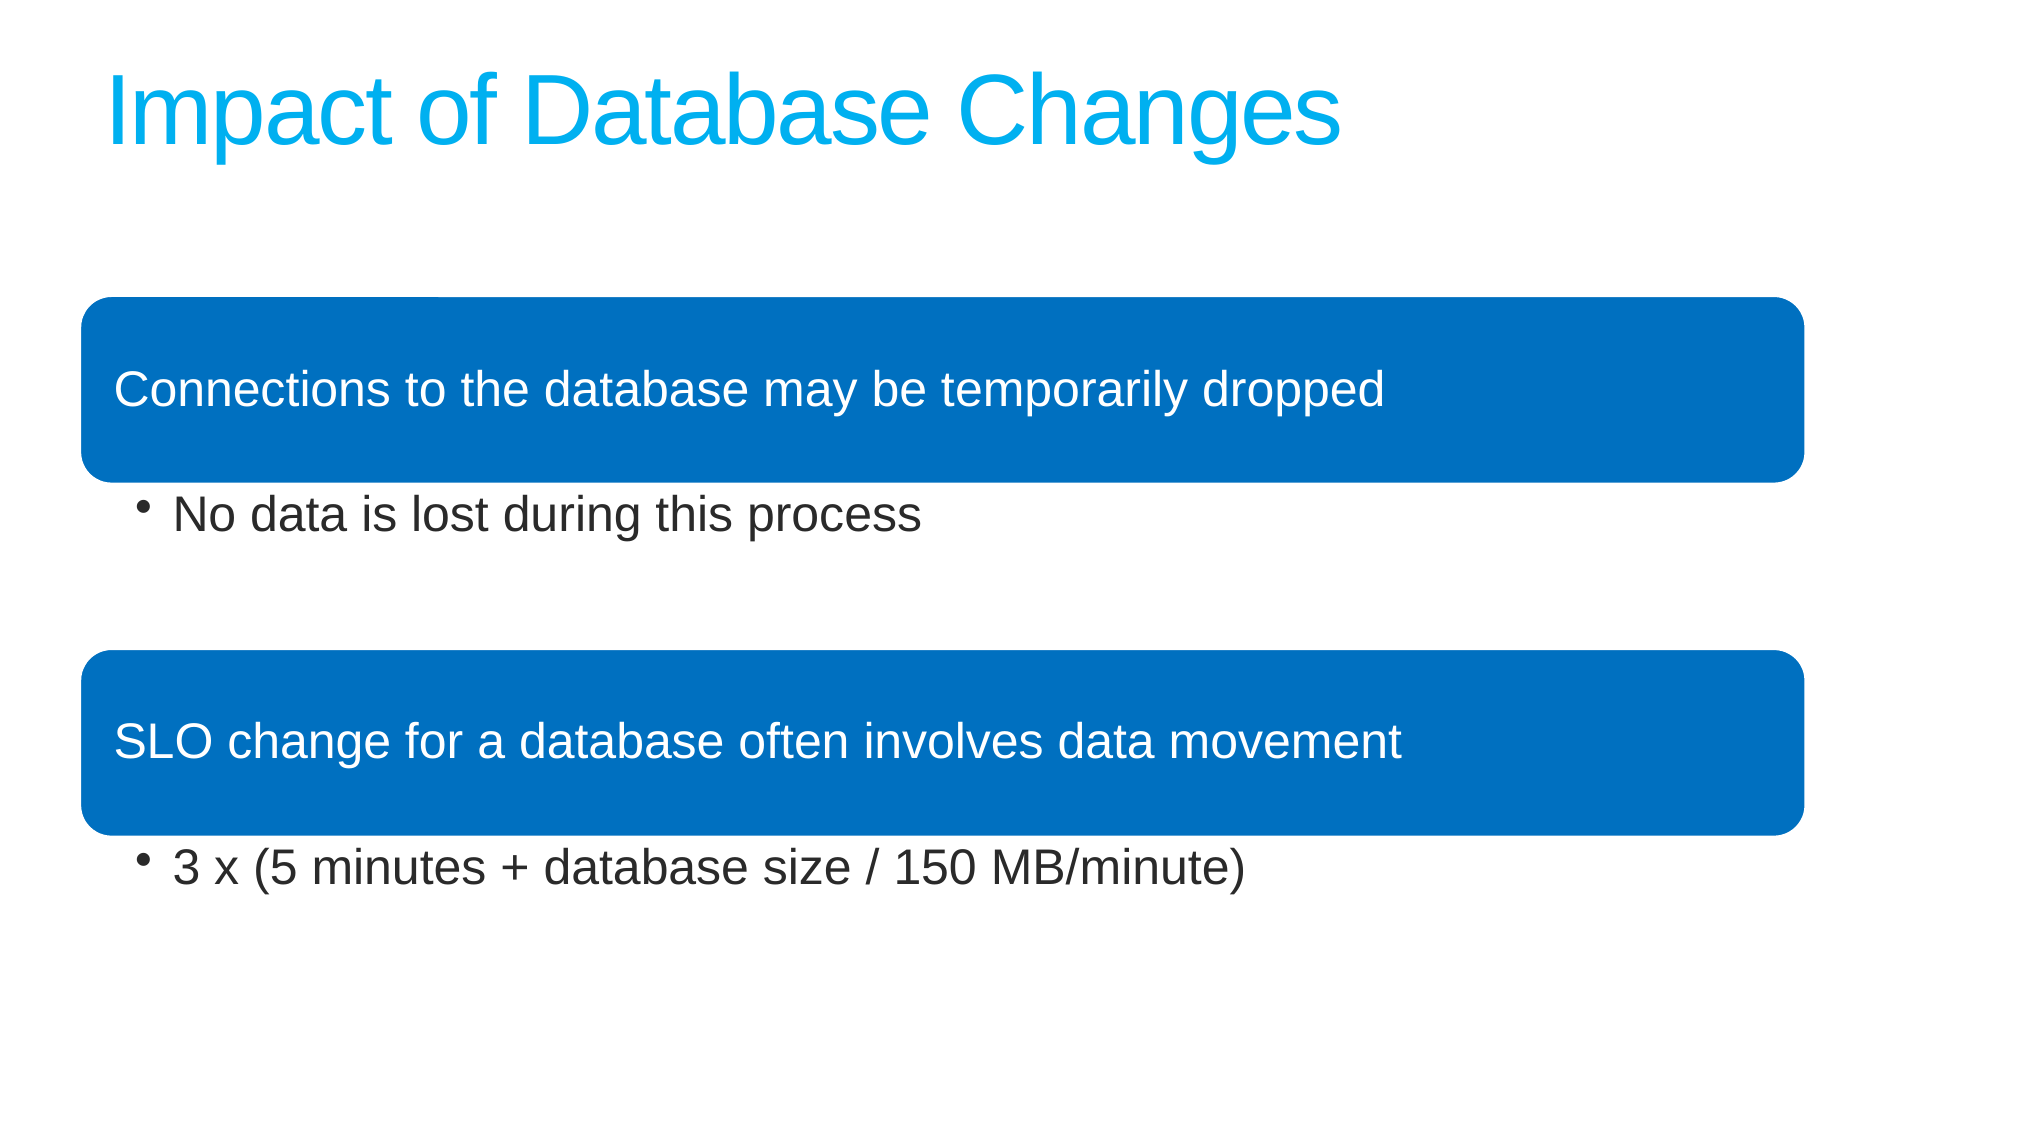

# Impact of Database Changes
Connections to the database may be temporarily dropped
No data is lost during this process
SLO change for a database often involves data movement
3 x (5 minutes + database size / 150 MB/minute)